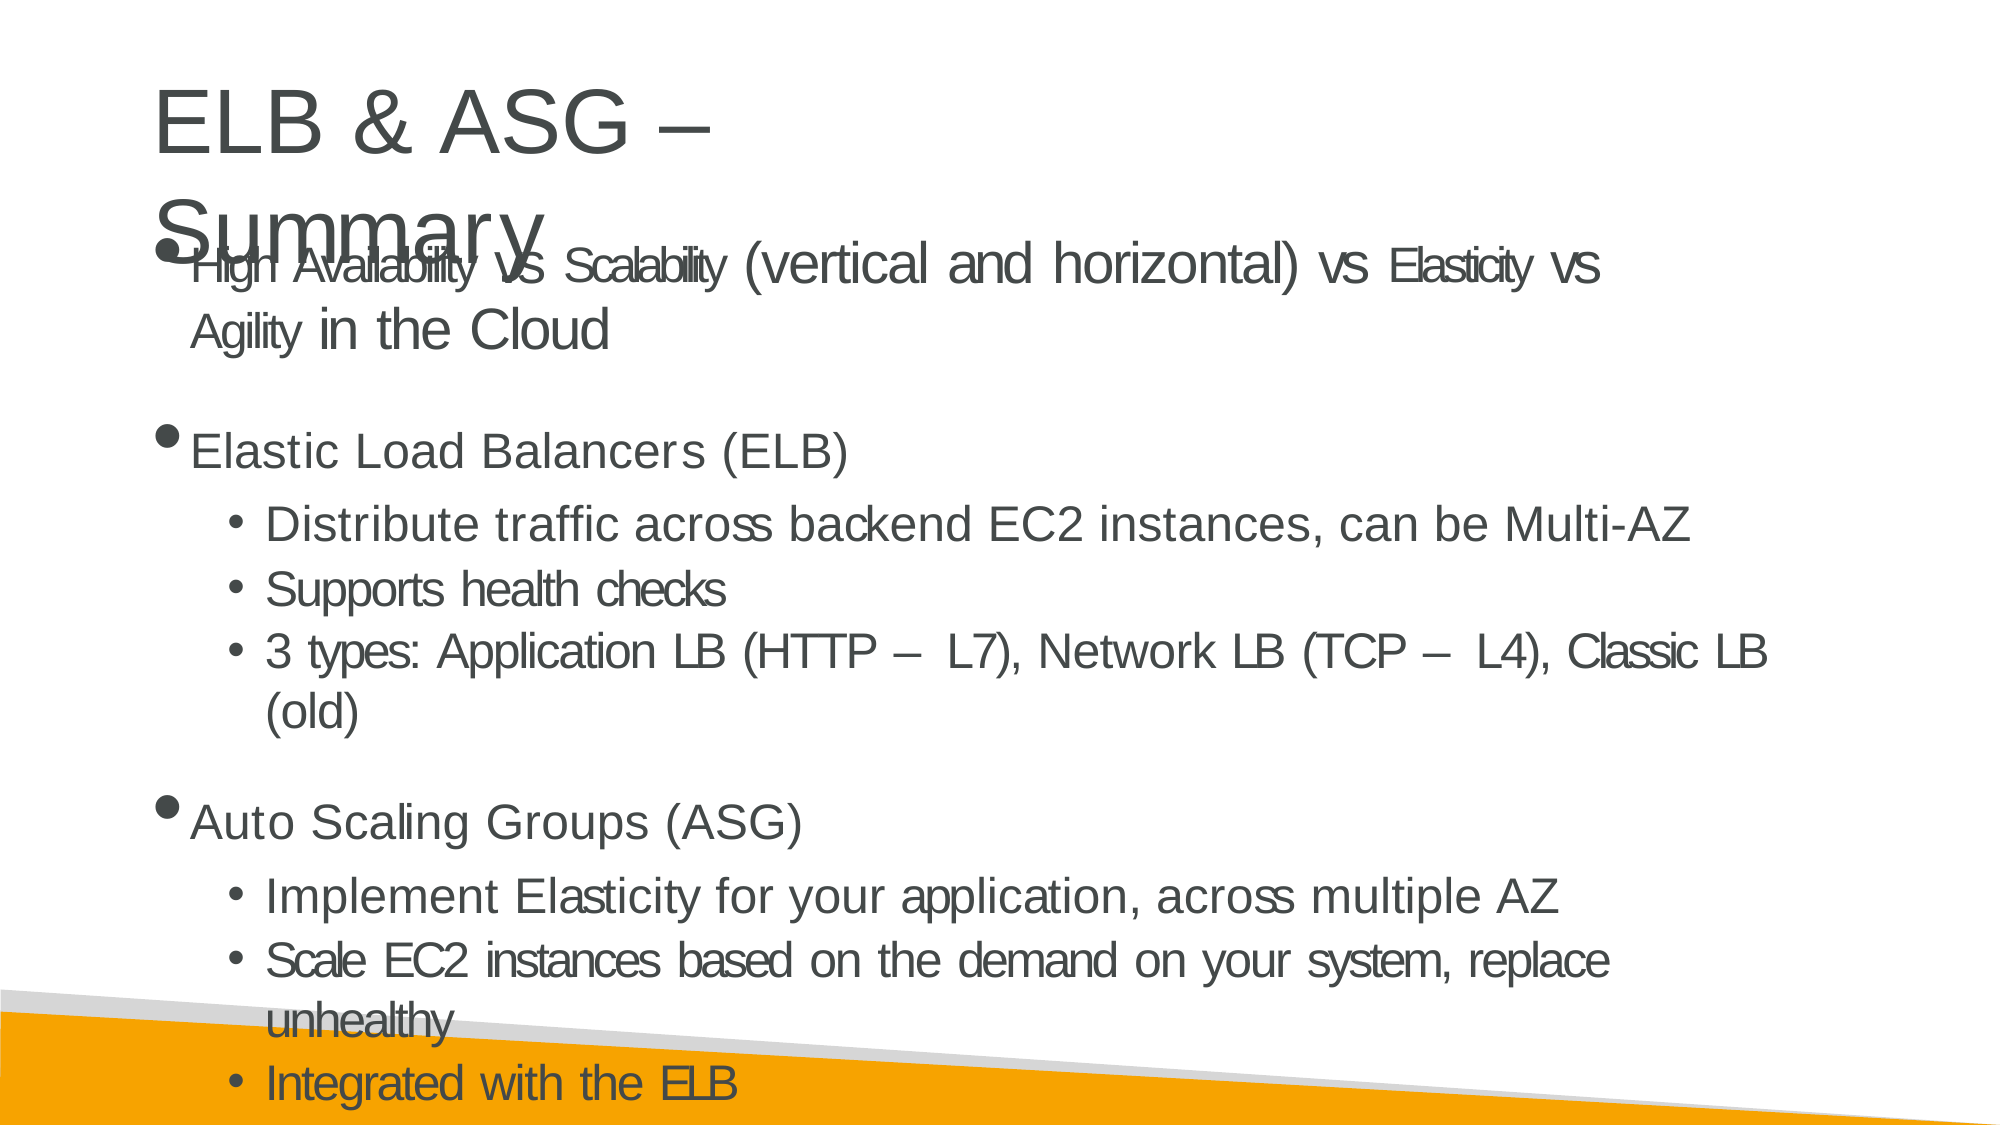

# ELB & ASG – Summary
High Availability vs Scalability (vertical and horizontal) vs Elasticity vs
Agility in the Cloud
Elastic Load Balancers (ELB)
Distribute traffic across backend EC2 instances, can be Multi-AZ
Supports health checks
3 types: Application LB (HTTP – L7), Network LB (TCP – L4), Classic LB (old)
Auto Scaling Groups (ASG)
Implement Elasticity for your application, across multiple AZ
Scale EC2 instances based on the demand on your system, replace unhealthy
Integrated with the ELB